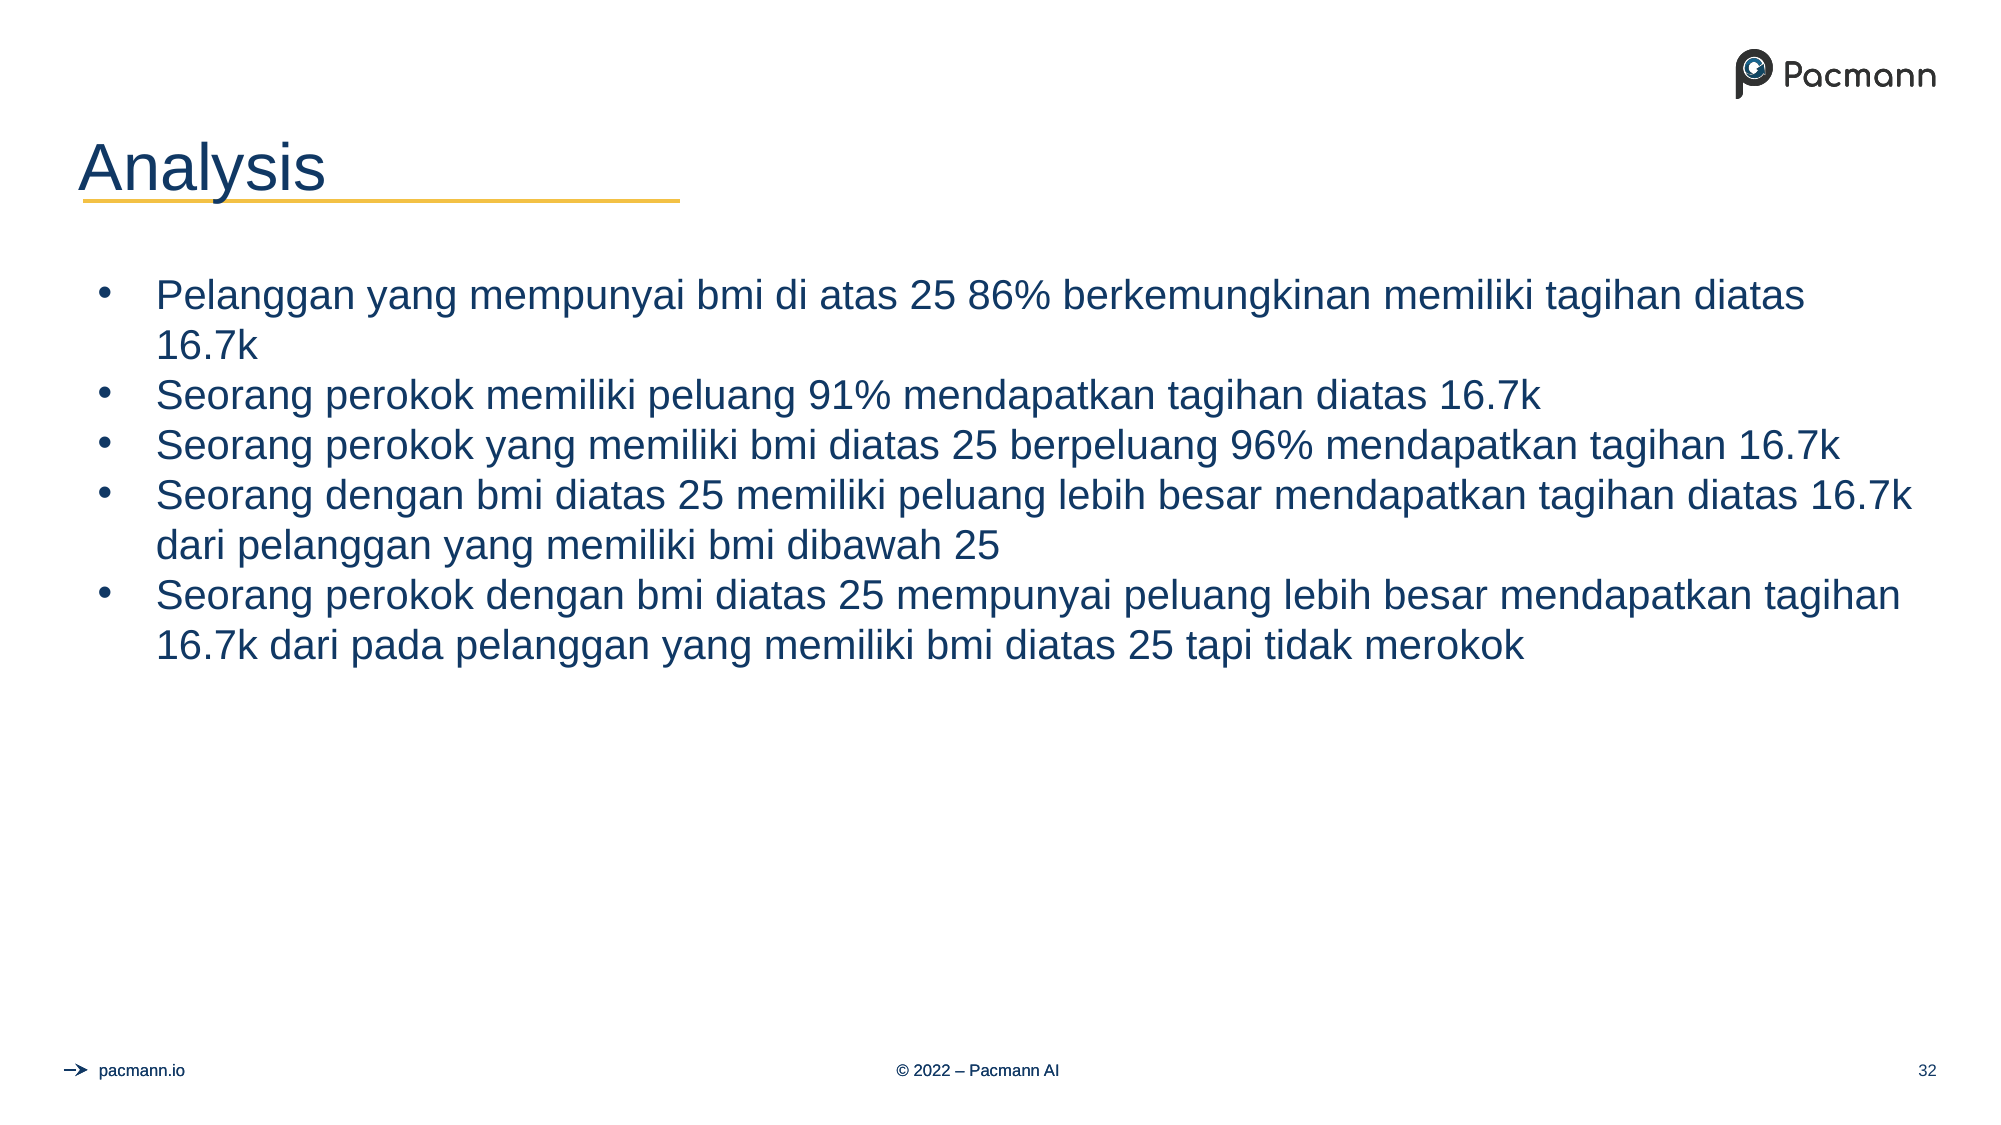

# Analysis
Pelanggan yang mempunyai bmi di atas 25 86% berkemungkinan memiliki tagihan diatas 16.7k
Seorang perokok memiliki peluang 91% mendapatkan tagihan diatas 16.7k
Seorang perokok yang memiliki bmi diatas 25 berpeluang 96% mendapatkan tagihan 16.7k
Seorang dengan bmi diatas 25 memiliki peluang lebih besar mendapatkan tagihan diatas 16.7k dari pelanggan yang memiliki bmi dibawah 25
Seorang perokok dengan bmi diatas 25 mempunyai peluang lebih besar mendapatkan tagihan 16.7k dari pada pelanggan yang memiliki bmi diatas 25 tapi tidak merokok